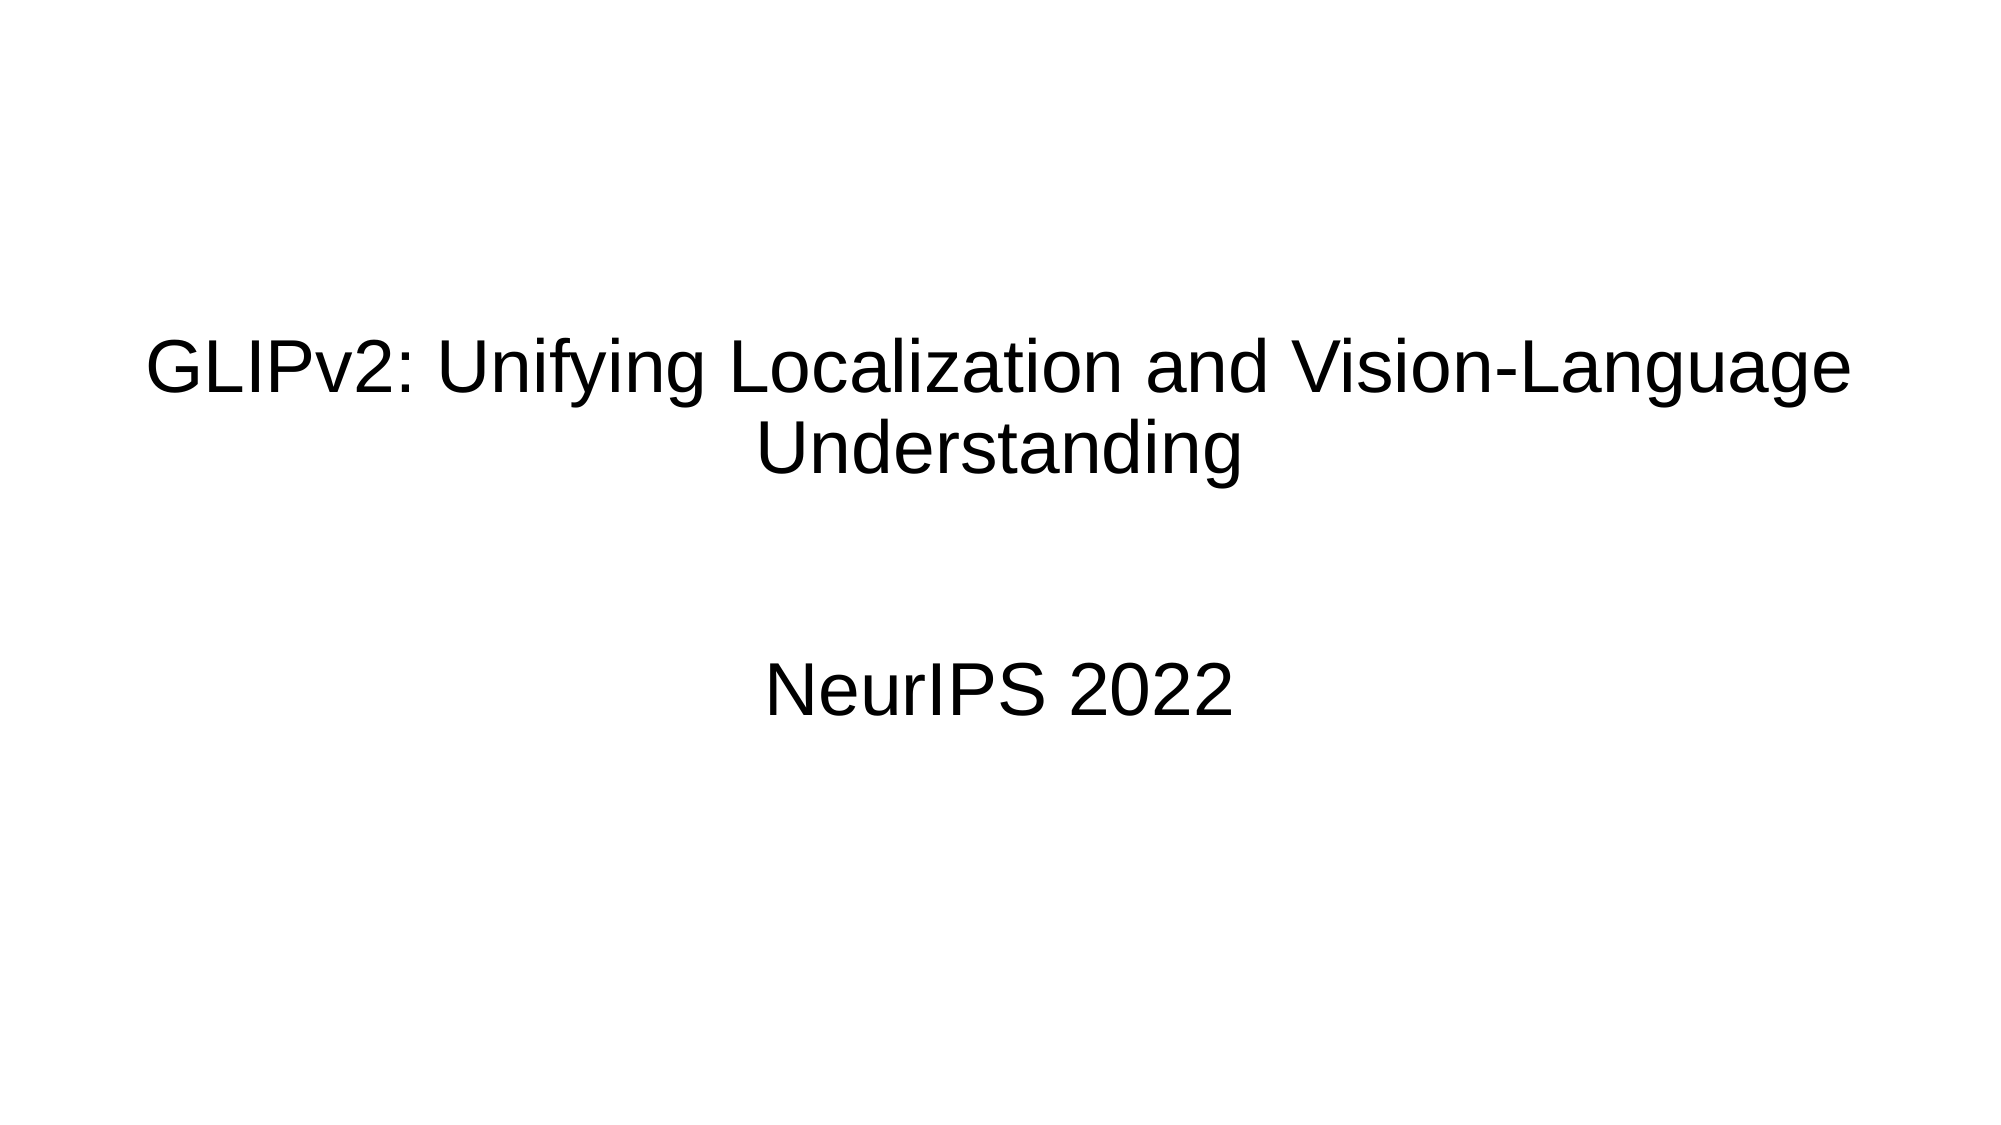

# GLIPv2: Unifying Localization and Vision-Language Understanding NeurIPS 2022